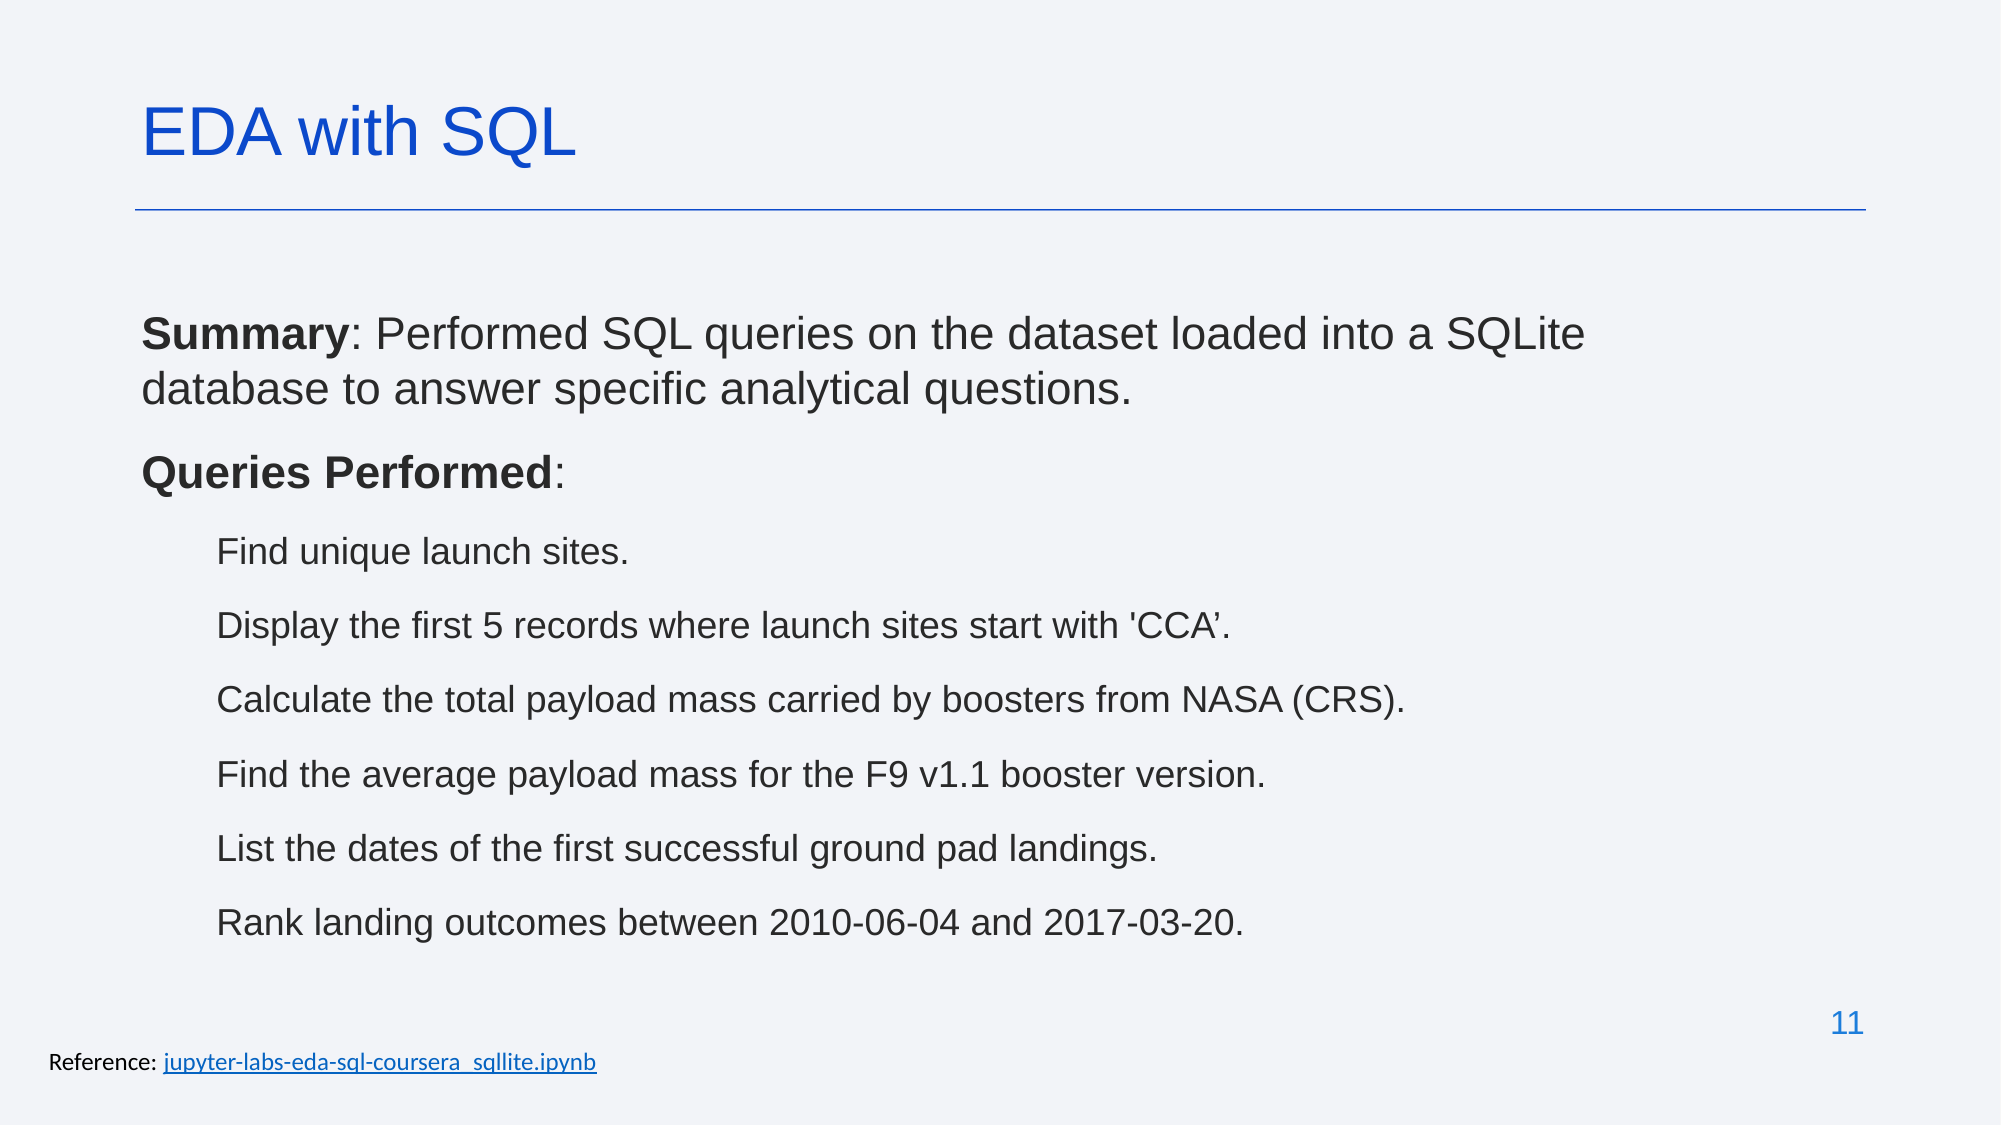

EDA with SQL
Summary: Performed SQL queries on the dataset loaded into a SQLite database to answer specific analytical questions.
Queries Performed:
Find unique launch sites.
Display the first 5 records where launch sites start with 'CCA’.
Calculate the total payload mass carried by boosters from NASA (CRS).
Find the average payload mass for the F9 v1.1 booster version.
List the dates of the first successful ground pad landings.
Rank landing outcomes between 2010-06-04 and 2017-03-20.

11
Reference: jupyter-labs-eda-sql-coursera_sqllite.ipynb